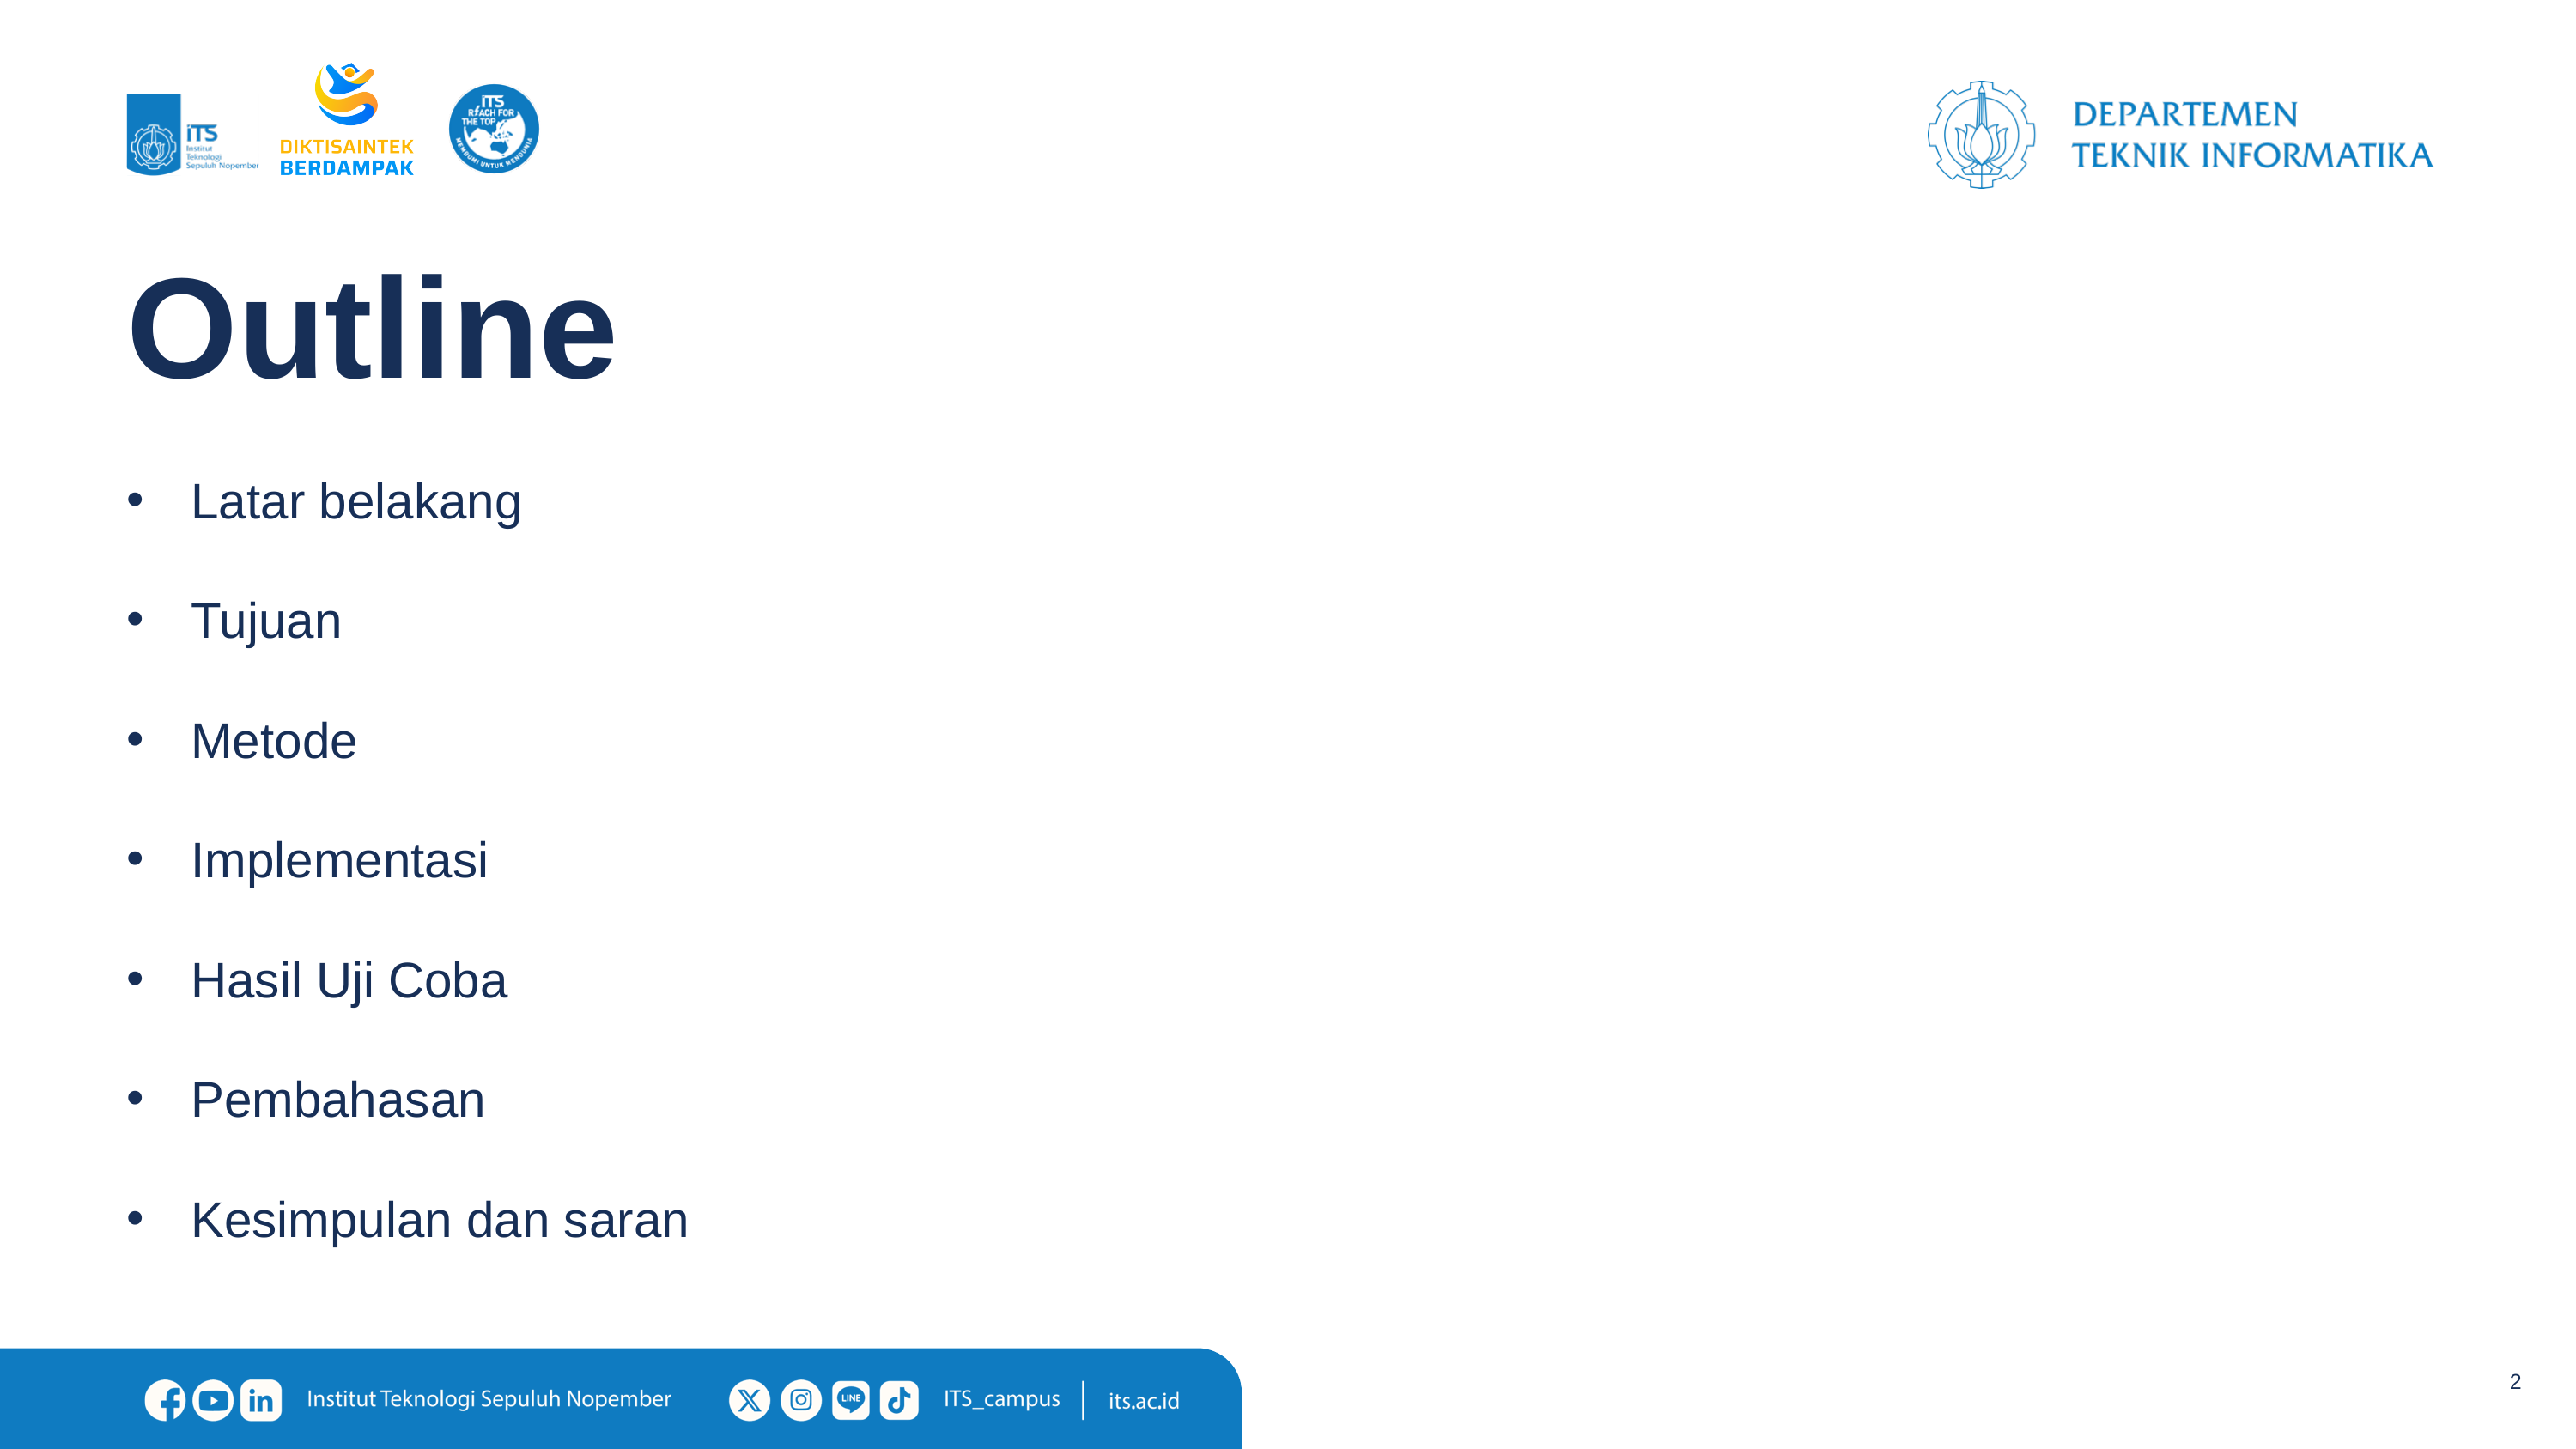

# Outline
Latar belakang
Tujuan
Metode
Implementasi
Hasil Uji Coba
Pembahasan
Kesimpulan dan saran

2